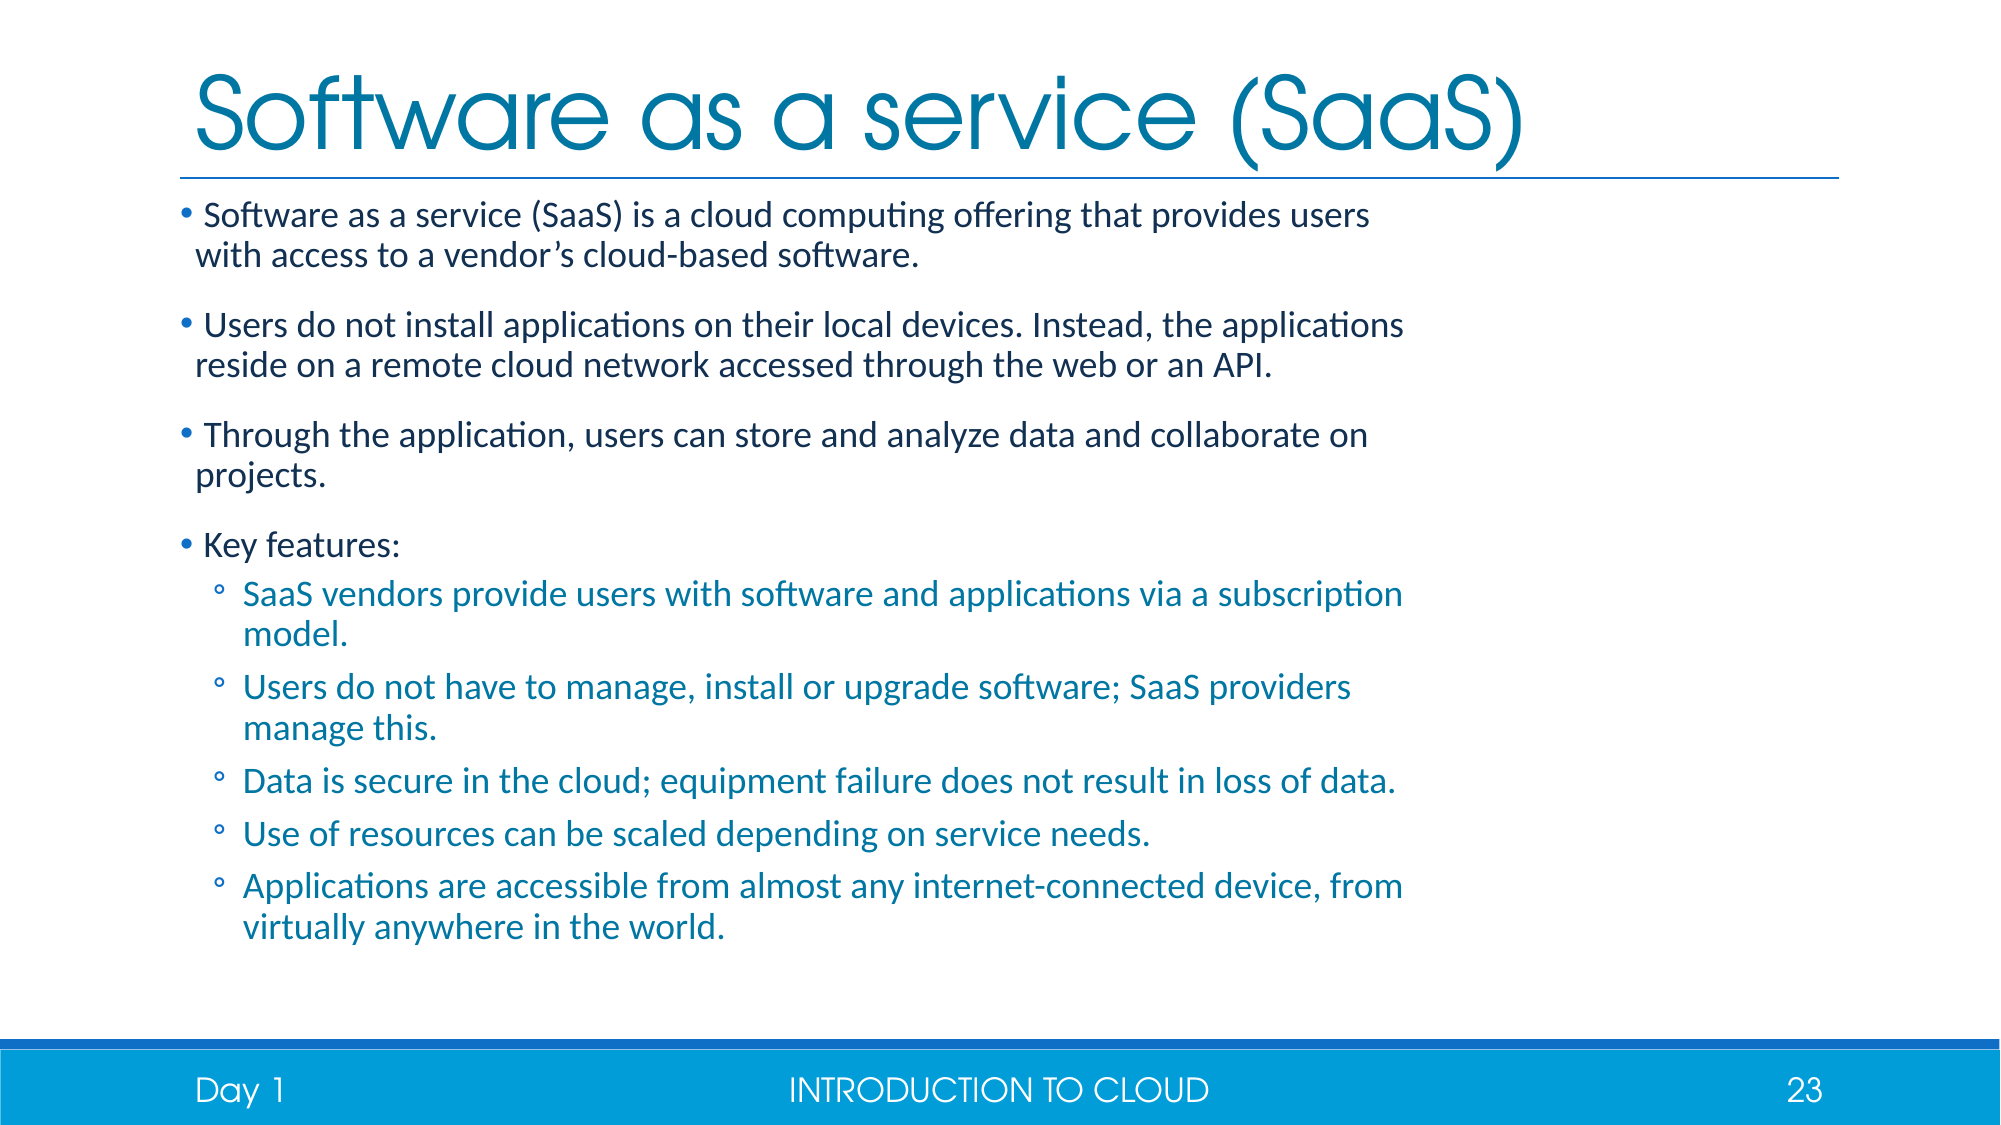

# Software as a service (SaaS)
 Software as a service (SaaS) is a cloud computing offering that provides users with access to a vendor’s cloud-based software.
 Users do not install applications on their local devices. Instead, the applications reside on a remote cloud network accessed through the web or an API.
 Through the application, users can store and analyze data and collaborate on projects.
 Key features:
SaaS vendors provide users with software and applications via a subscription model.
Users do not have to manage, install or upgrade software; SaaS providers manage this.
Data is secure in the cloud; equipment failure does not result in loss of data.
Use of resources can be scaled depending on service needs.
Applications are accessible from almost any internet-connected device, from virtually anywhere in the world.
Day 1
Introduction to Cloud
23